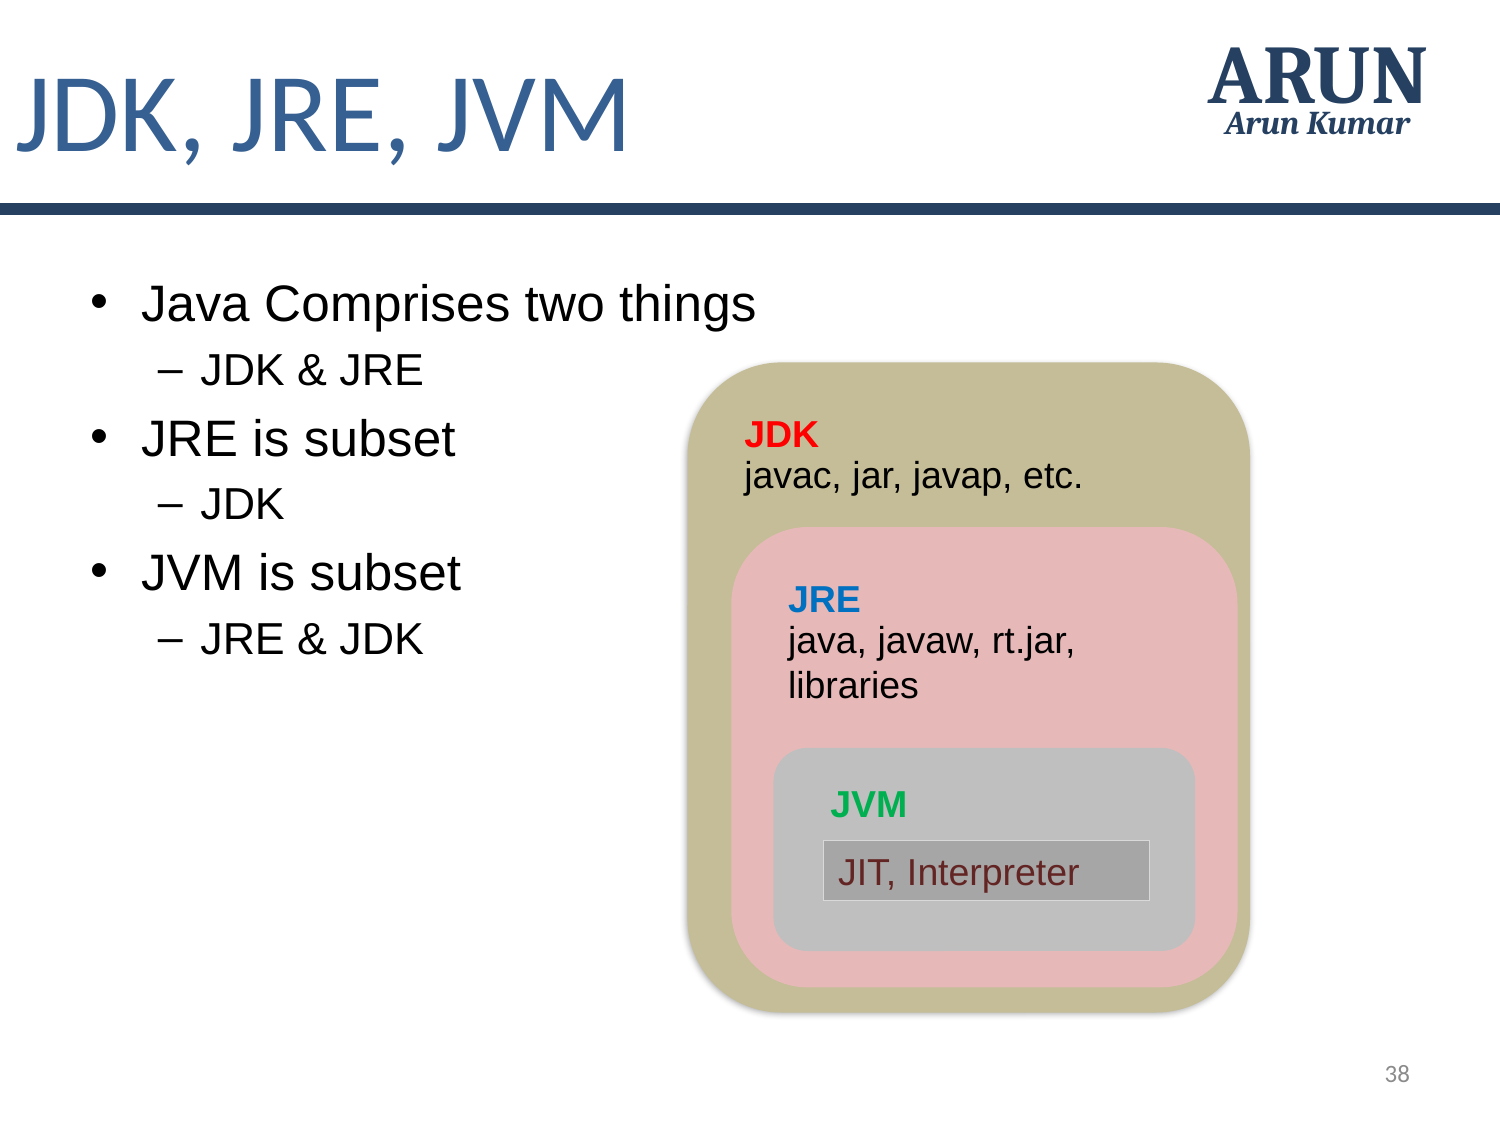

JDK, JRE, JVM

ARUN
Arun Kumar

Java Comprises two things
JDK & JRE
JRE is subset
JDK
JVM is subset
JRE & JDK

JDK
javac, jar, javap, etc.

JRE
java, javaw, rt.jar, libraries

JVM
JIT, Interpreter
38